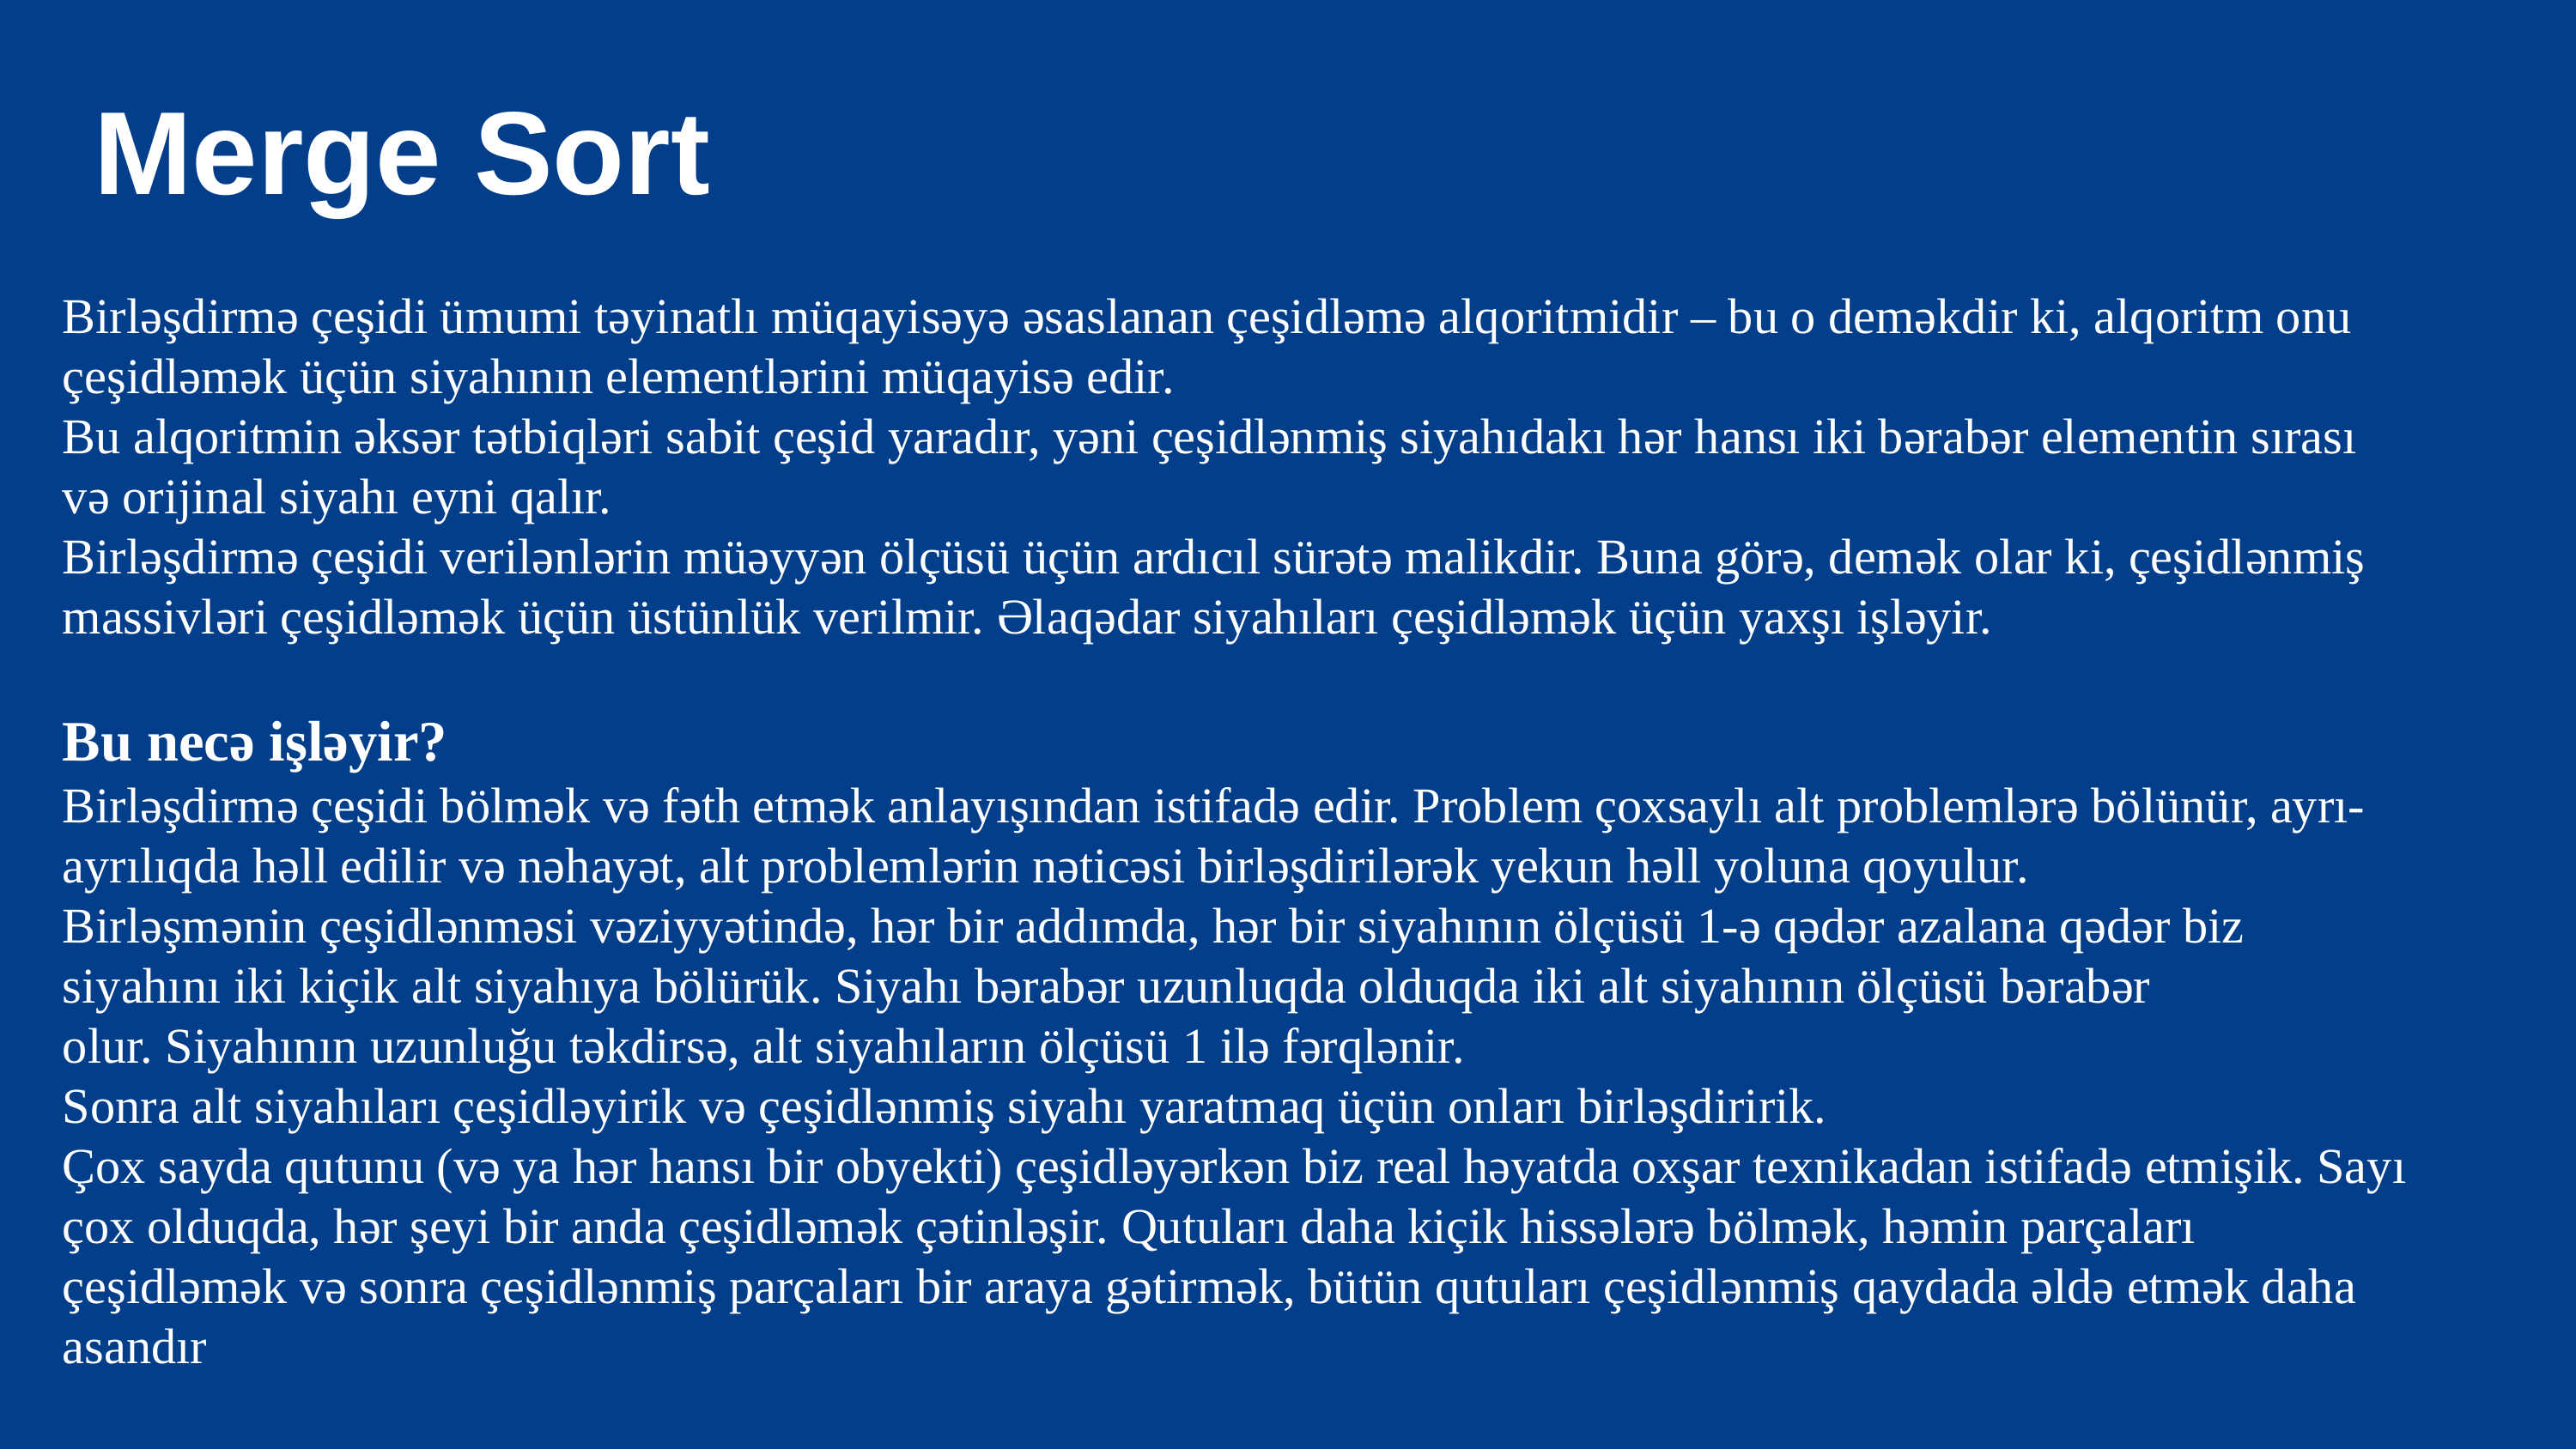

Merge Sort
Birləşdirmə çeşidi ümumi təyinatlı müqayisəyə əsaslanan çeşidləmə alqoritmidir – bu o deməkdir ki, alqoritm onu ​​çeşidləmək üçün siyahının elementlərini müqayisə edir. 
Bu alqoritmin əksər tətbiqləri sabit çeşid yaradır, yəni çeşidlənmiş siyahıdakı hər hansı iki bərabər elementin sırası və orijinal siyahı eyni qalır. 
Birləşdirmə çeşidi verilənlərin müəyyən ölçüsü üçün ardıcıl sürətə malikdir. Buna görə, demək olar ki, çeşidlənmiş massivləri çeşidləmək üçün üstünlük verilmir. Əlaqədar siyahıları çeşidləmək üçün yaxşı işləyir.

Bu necə işləyir?
Birləşdirmə çeşidi bölmək və fəth etmək anlayışından istifadə edir. Problem çoxsaylı alt problemlərə bölünür, ayrı-ayrılıqda həll edilir və nəhayət, alt problemlərin nəticəsi birləşdirilərək yekun həll yoluna qoyulur. 
Birləşmənin çeşidlənməsi vəziyyətində, hər bir addımda, hər bir siyahının ölçüsü 1-ə qədər azalana qədər biz siyahını iki kiçik alt siyahıya bölürük. Siyahı bərabər uzunluqda olduqda iki alt siyahının ölçüsü bərabər olur. Siyahının uzunluğu təkdirsə, alt siyahıların ölçüsü 1 ilə fərqlənir. 
Sonra alt siyahıları çeşidləyirik və çeşidlənmiş siyahı yaratmaq üçün onları birləşdiririk.
Çox sayda qutunu (və ya hər hansı bir obyekti) çeşidləyərkən biz real həyatda oxşar texnikadan istifadə etmişik. Sayı çox olduqda, hər şeyi bir anda çeşidləmək çətinləşir. Qutuları daha kiçik hissələrə bölmək, həmin parçaları çeşidləmək və sonra çeşidlənmiş parçaları bir araya gətirmək, bütün qutuları çeşidlənmiş qaydada əldə etmək daha asandır